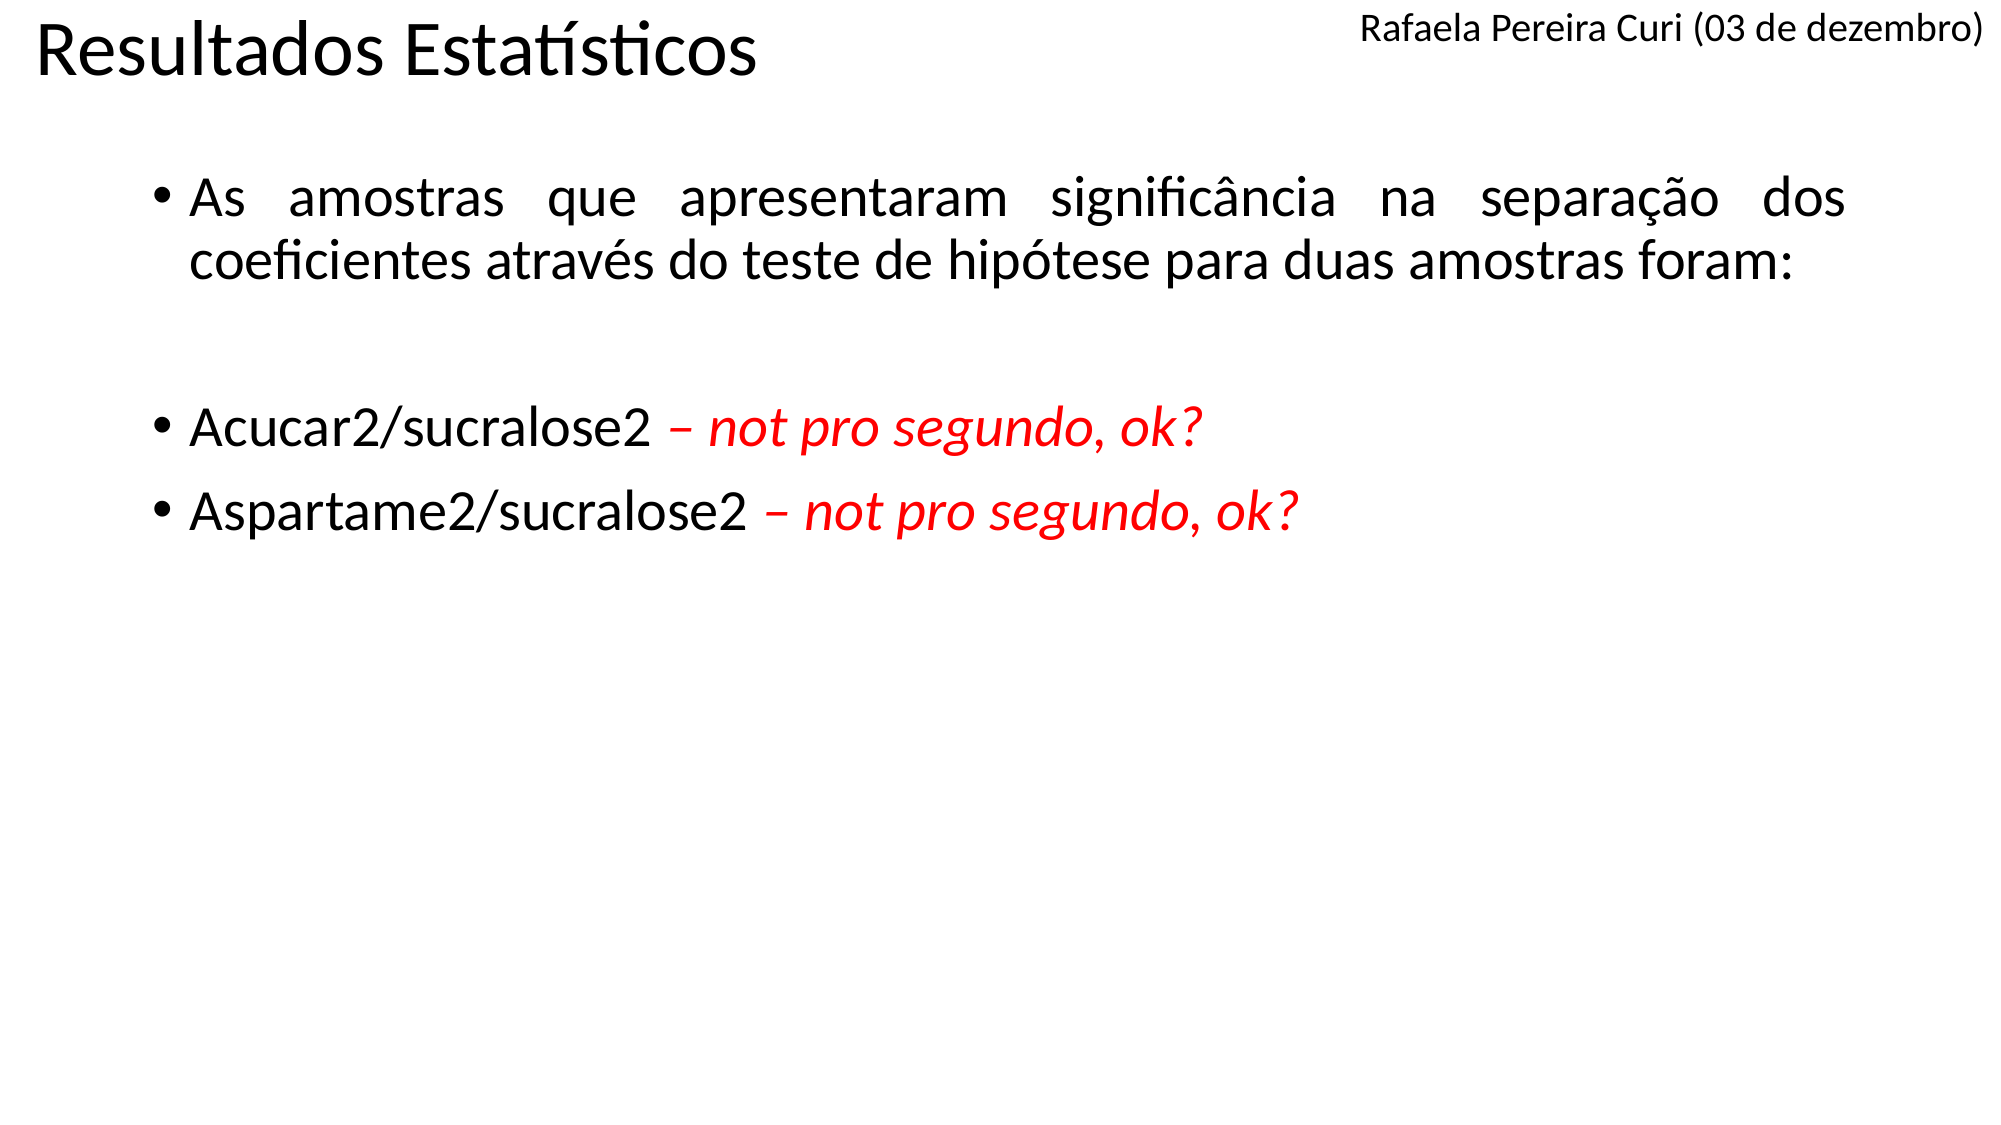

# Resultados Estatísticos
Rafaela Pereira Curi (03 de dezembro)
As amostras que apresentaram significância na separação dos coeficientes através do teste de hipótese para duas amostras foram:

Acucar2/sucralose2 – not pro segundo, ok?
Aspartame2/sucralose2 – not pro segundo, ok?